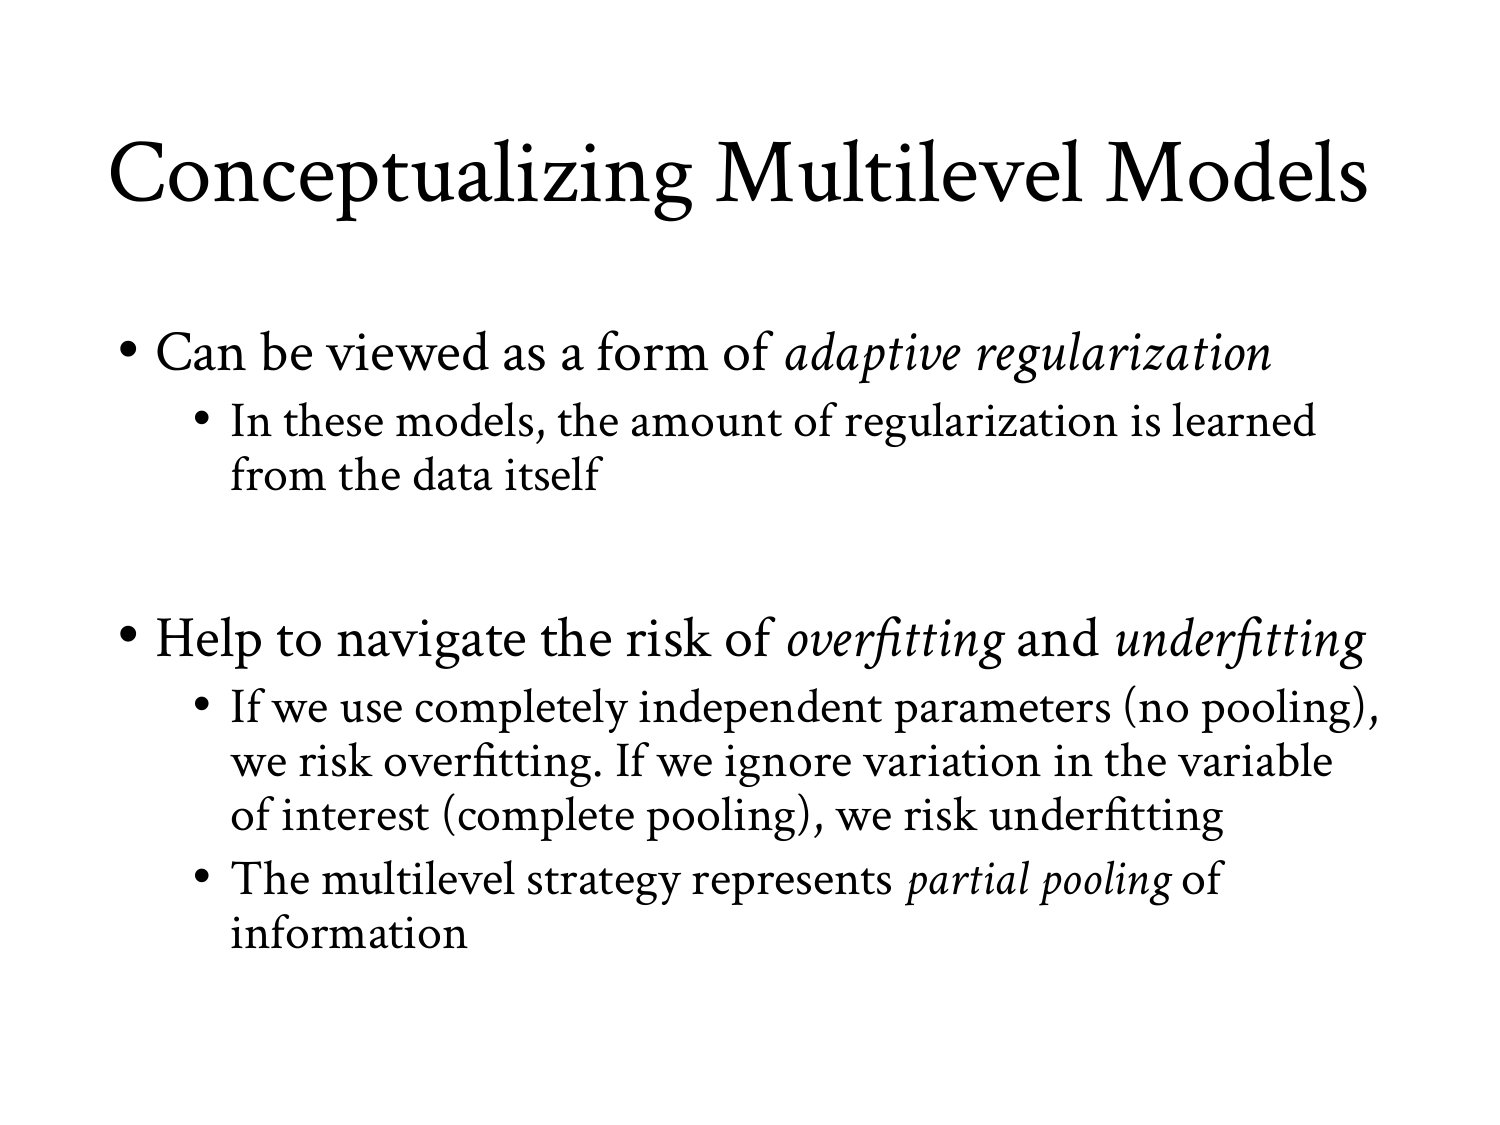

# Conceptualizing Multilevel Models
Can be viewed as a form of adaptive regularization
In these models, the amount of regularization is learned from the data itself

Help to navigate the risk of overfitting and underfitting
If we use completely independent parameters (no pooling), we risk overfitting. If we ignore variation in the variable of interest (complete pooling), we risk underfitting
The multilevel strategy represents partial pooling of information